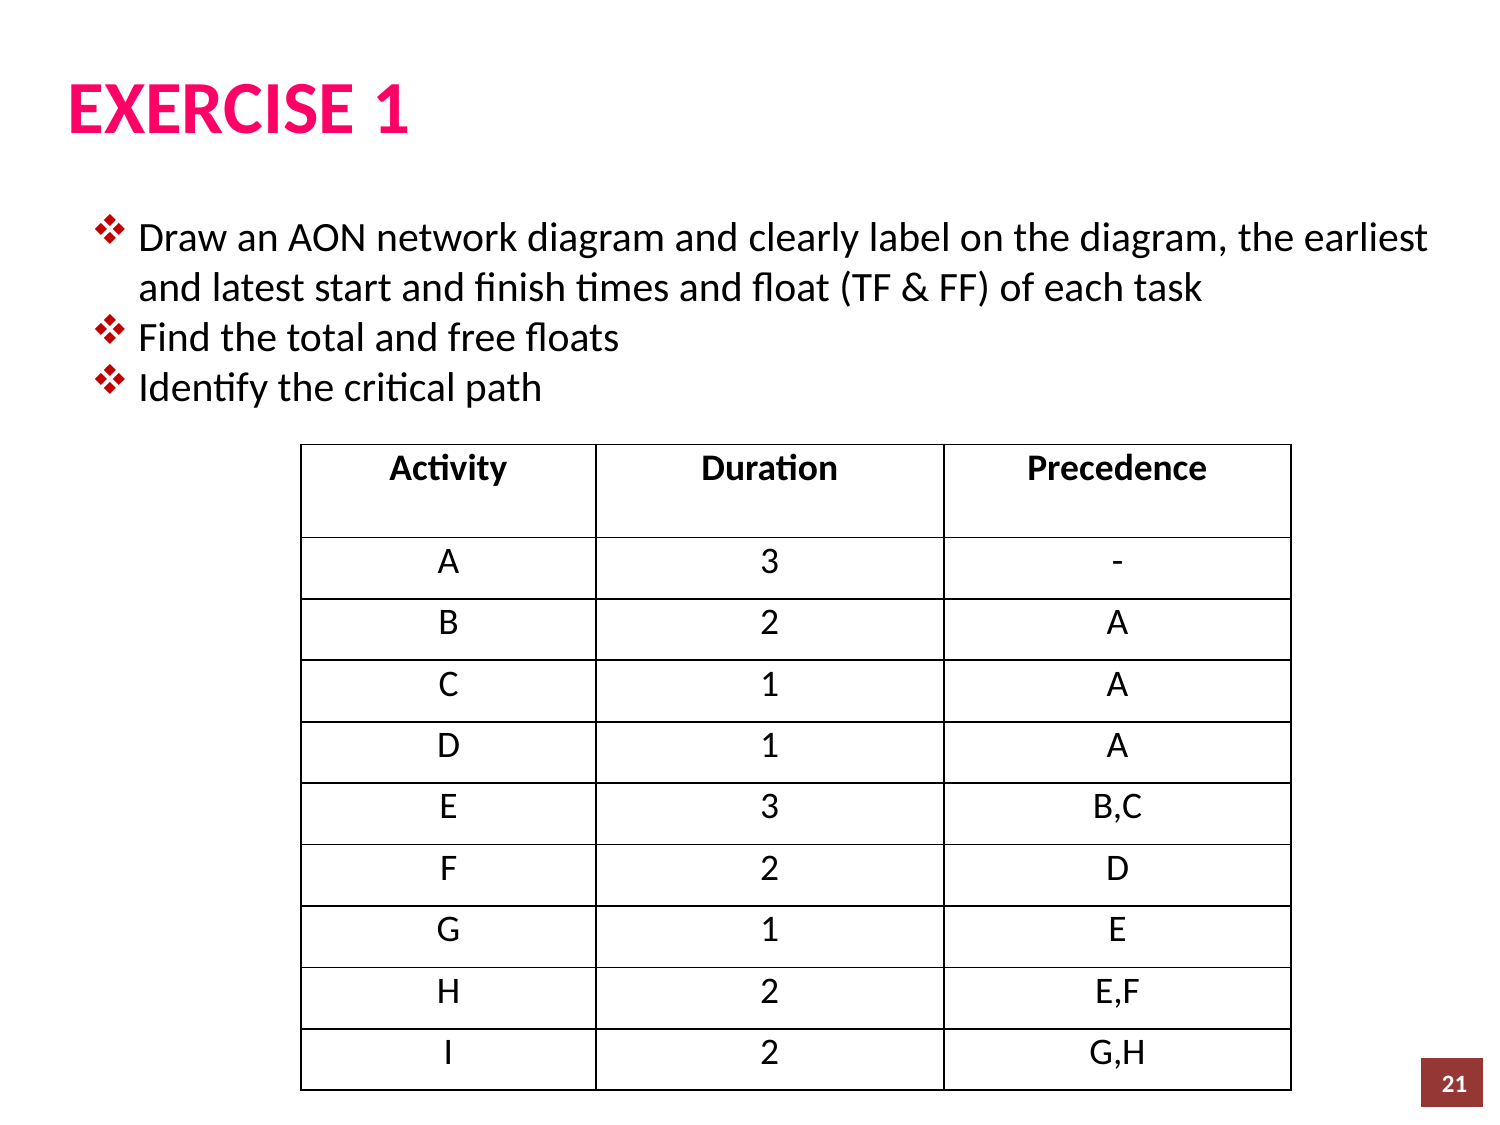

EXERCISE 1
Draw an AON network diagram and clearly label on the diagram, the earliest and latest start and finish times and float (TF & FF) of each task
Find the total and free floats
Identify the critical path
| Activity | Duration | Precedence |
| --- | --- | --- |
| A | 3 | - |
| B | 2 | A |
| C | 1 | A |
| D | 1 | A |
| E | 3 | B,C |
| F | 2 | D |
| G | 1 | E |
| H | 2 | E,F |
| I | 2 | G,H |
21